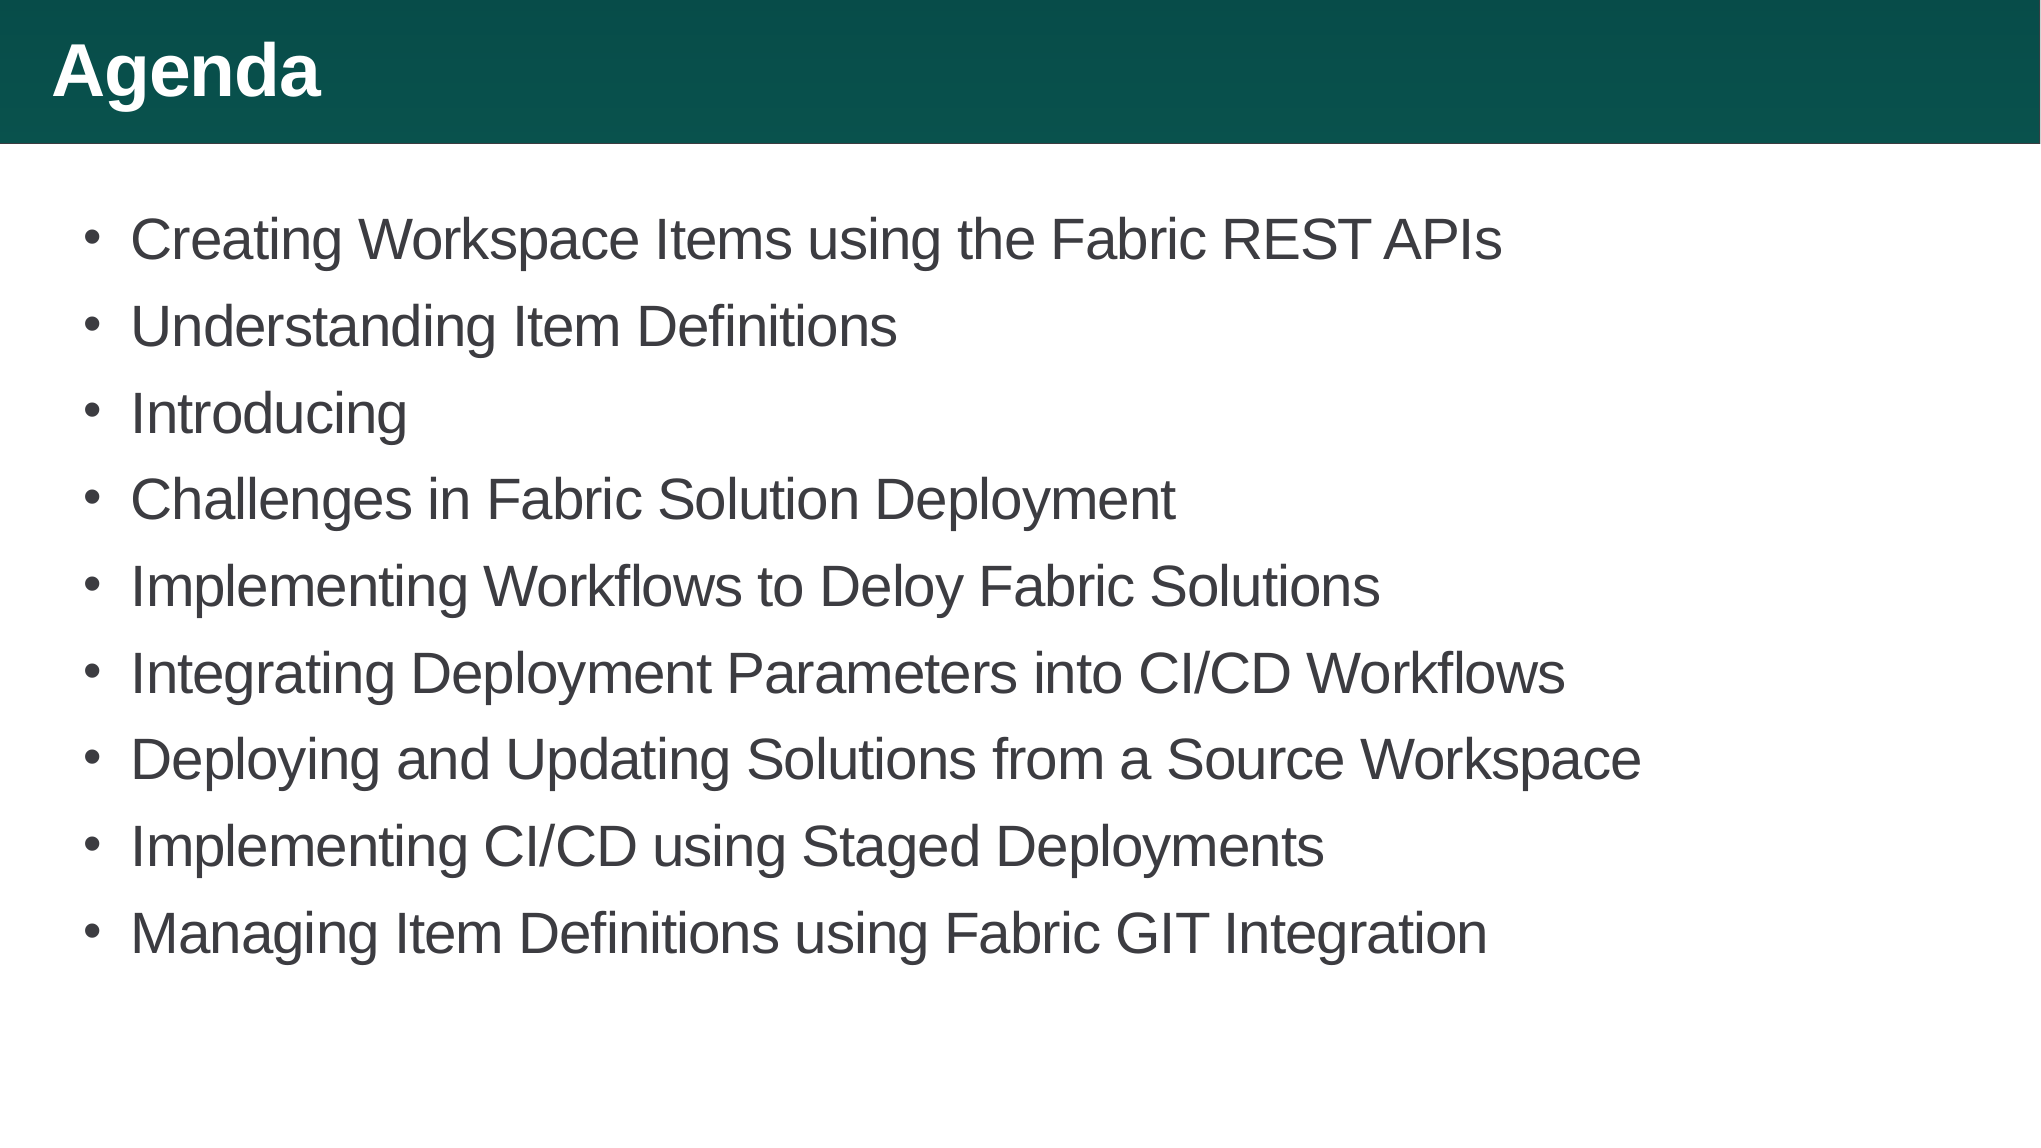

# Agenda
Creating Workspace Items using the Fabric REST APIs
Understanding Item Definitions
Introducing
Challenges in Fabric Solution Deployment
Implementing Workflows to Deloy Fabric Solutions
Integrating Deployment Parameters into CI/CD Workflows
Deploying and Updating Solutions from a Source Workspace
Implementing CI/CD using Staged Deployments
Managing Item Definitions using Fabric GIT Integration